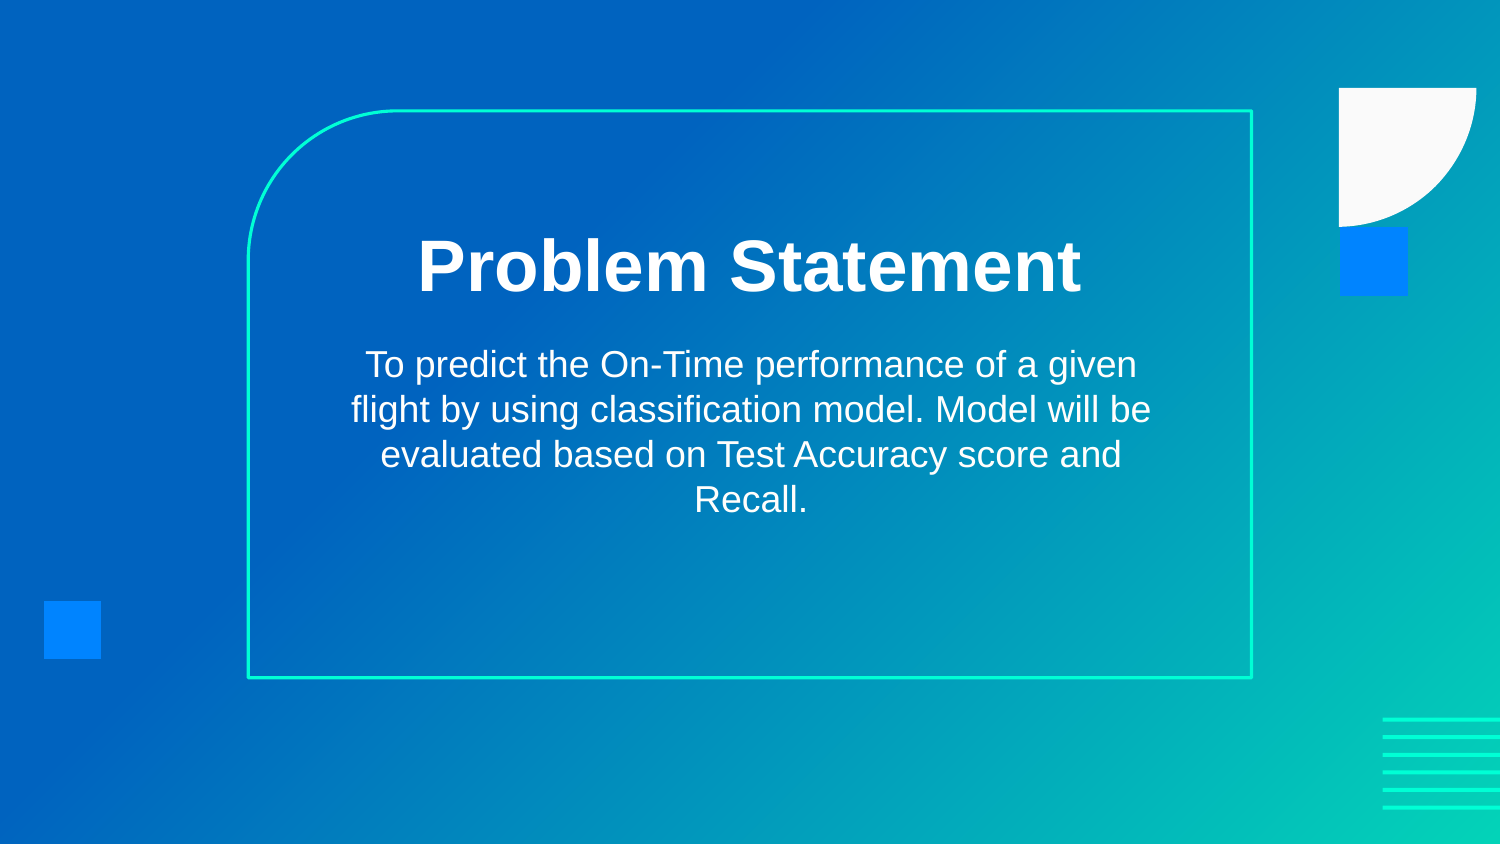

# Problem Statement
To predict the On-Time performance of a given flight by using classification model. Model will be evaluated based on Test Accuracy score and Recall.